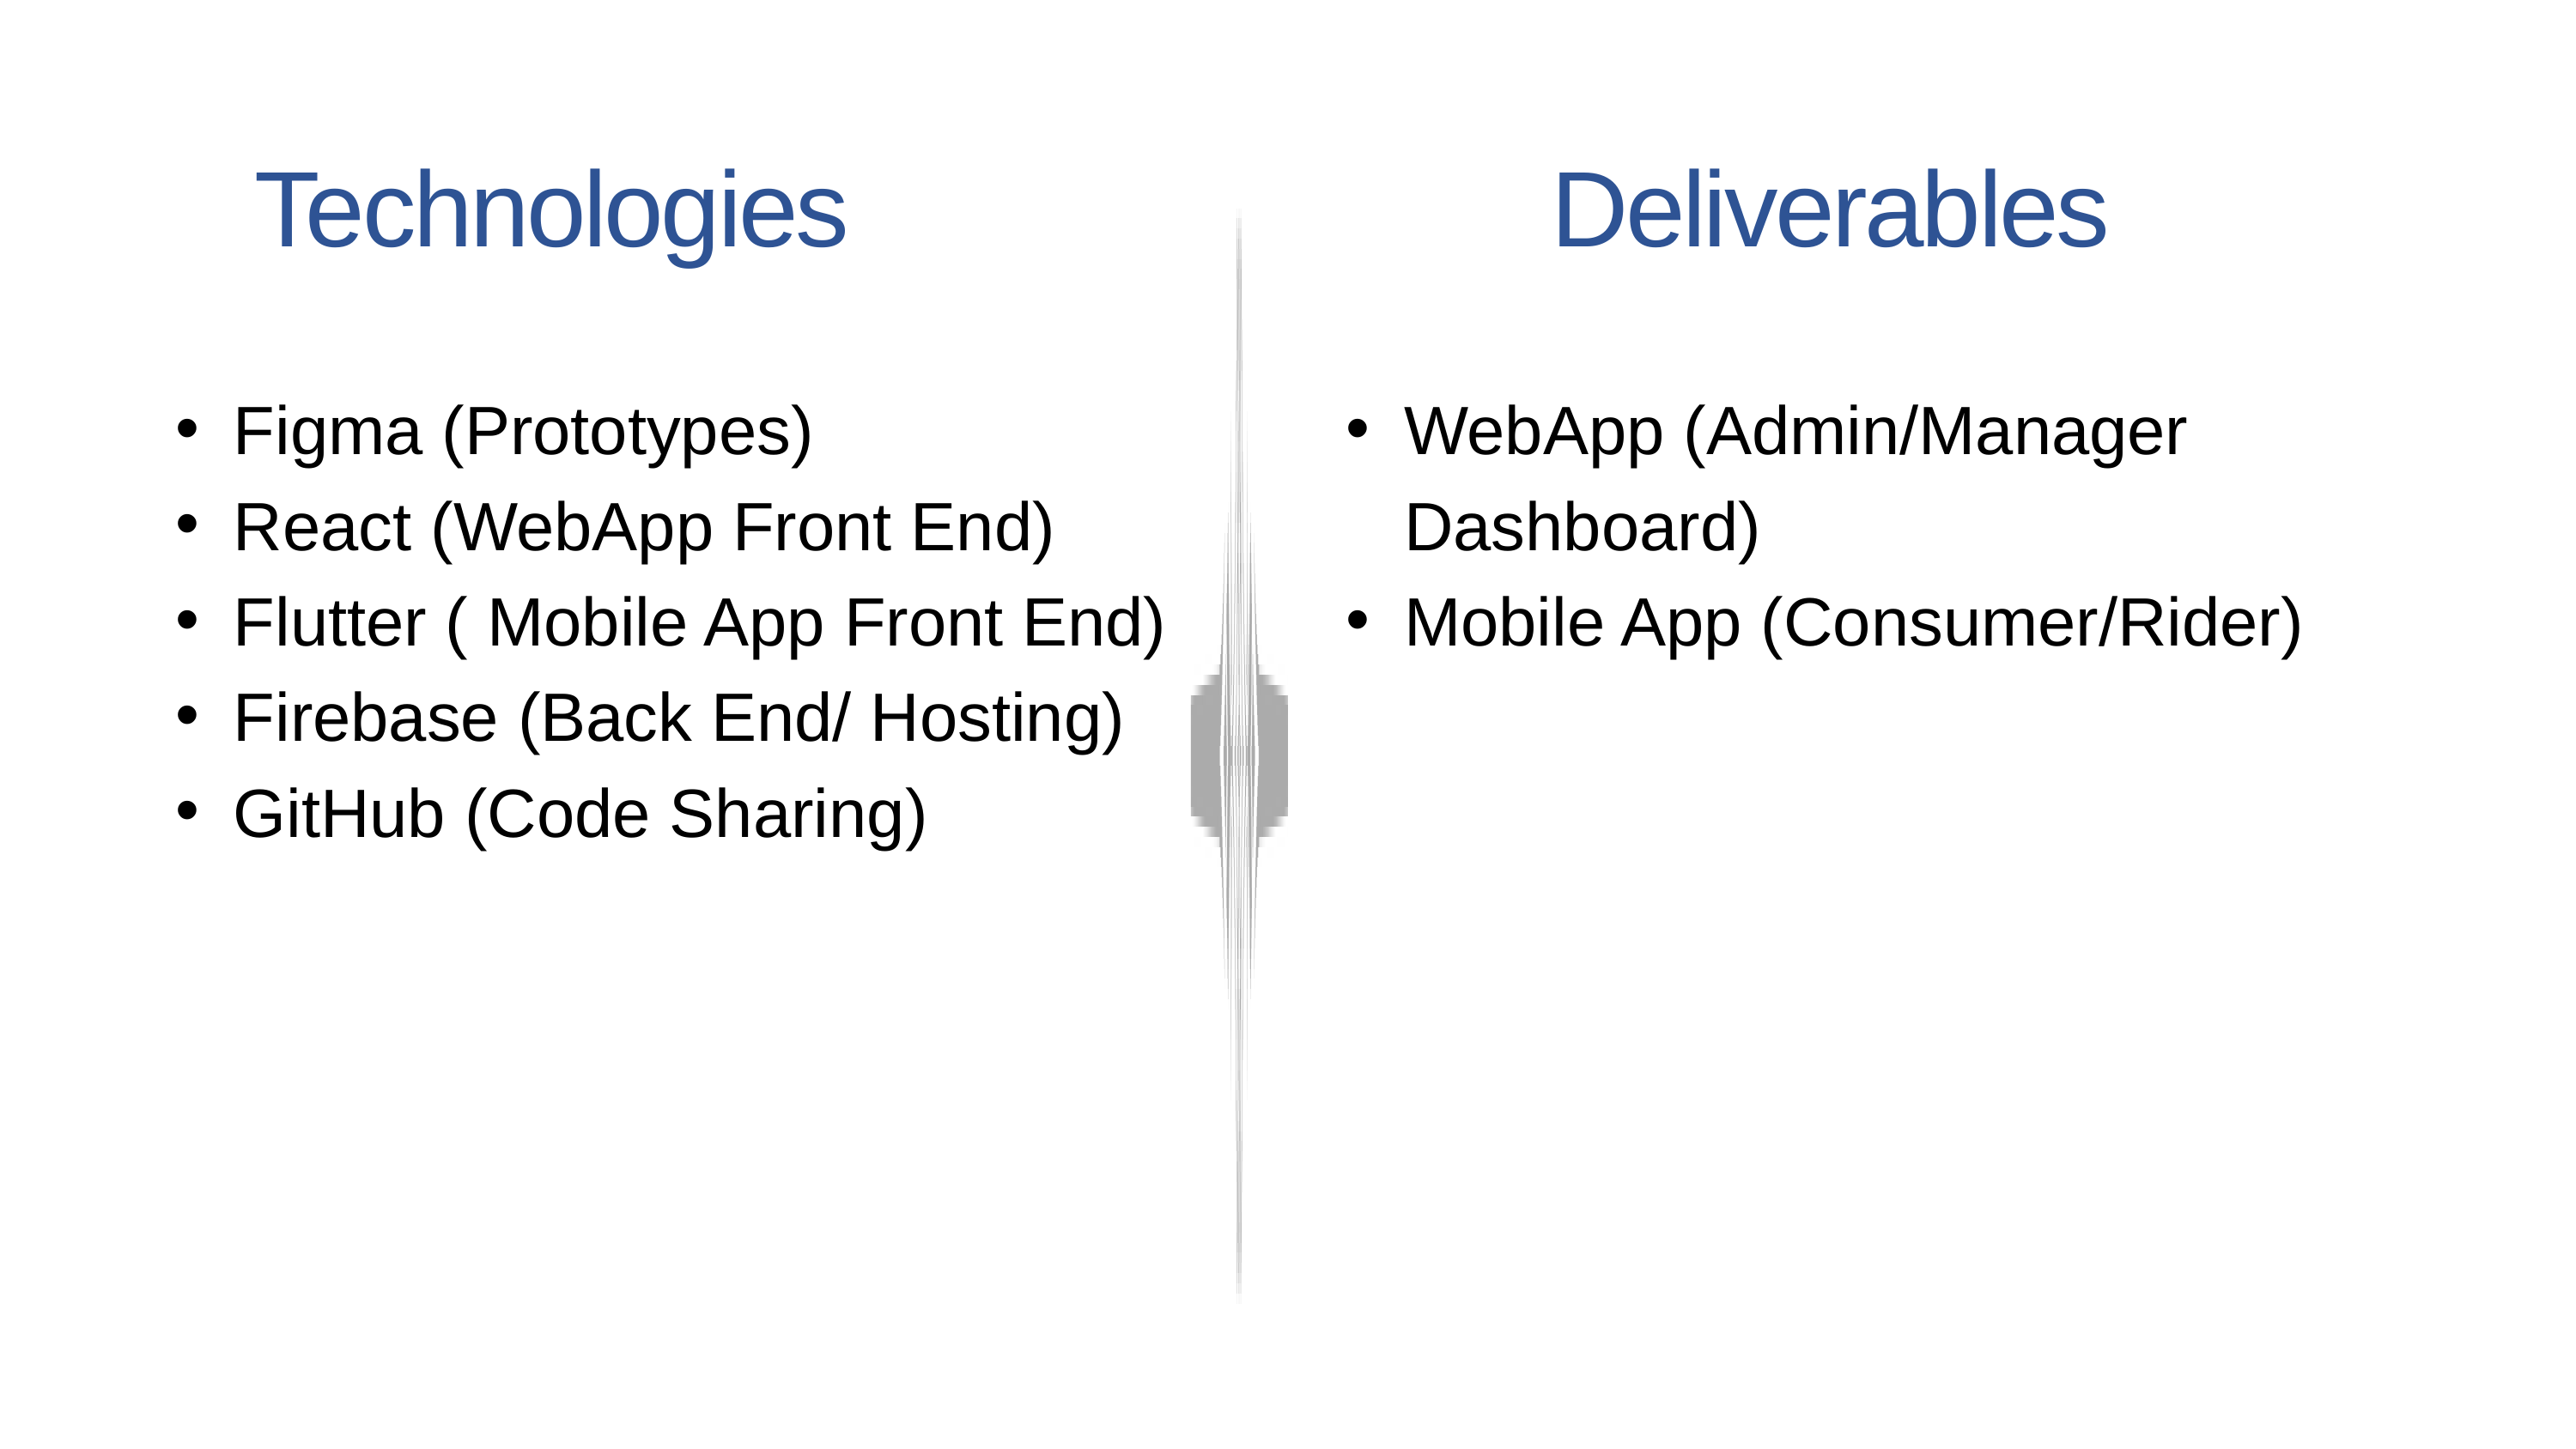

Technologies
Deliverables
Figma (Prototypes)
React (WebApp Front End)
Flutter ( Mobile App Front End)
Firebase (Back End/ Hosting)
GitHub (Code Sharing)

WebApp (Admin/Manager Dashboard)
Mobile App (Consumer/Rider)